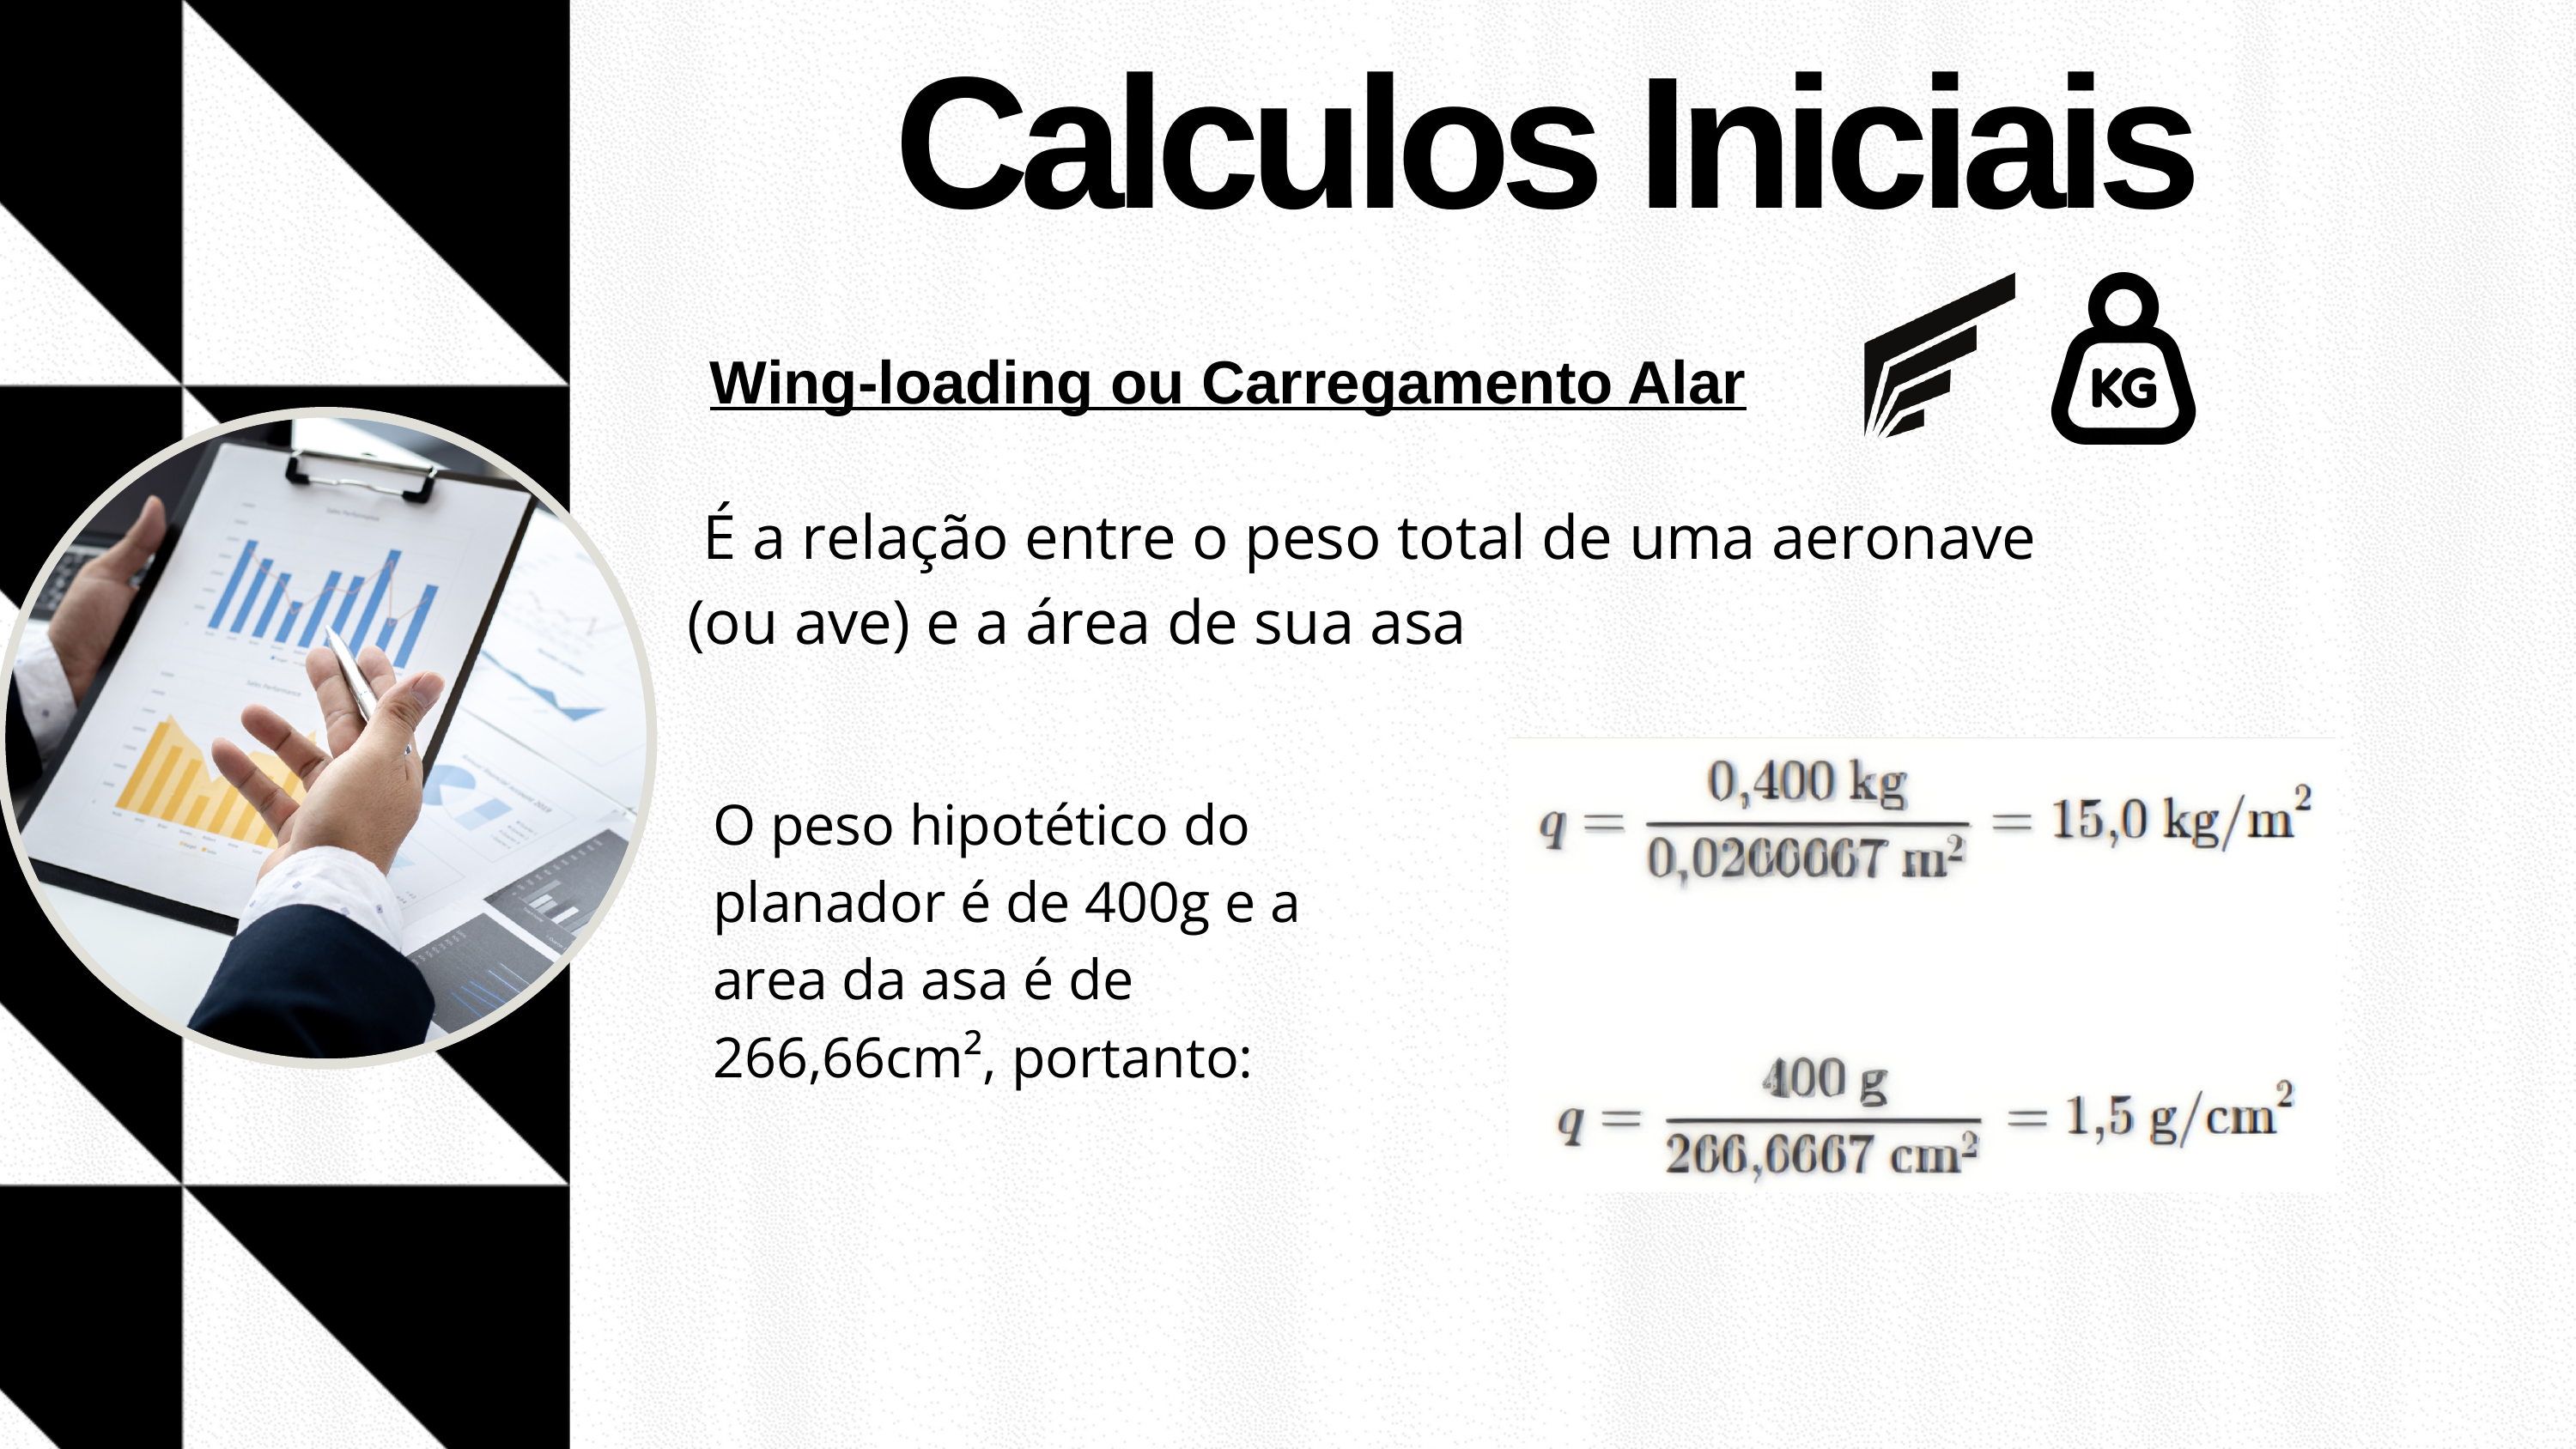

Calculos Iniciais

Wing-loading ou Carregamento Alar

 É a relação entre o peso total de uma aeronave (ou ave) e a área de sua asa

O peso hipotético do planador é de 400g e a area da asa é de 266,66cm², portanto: